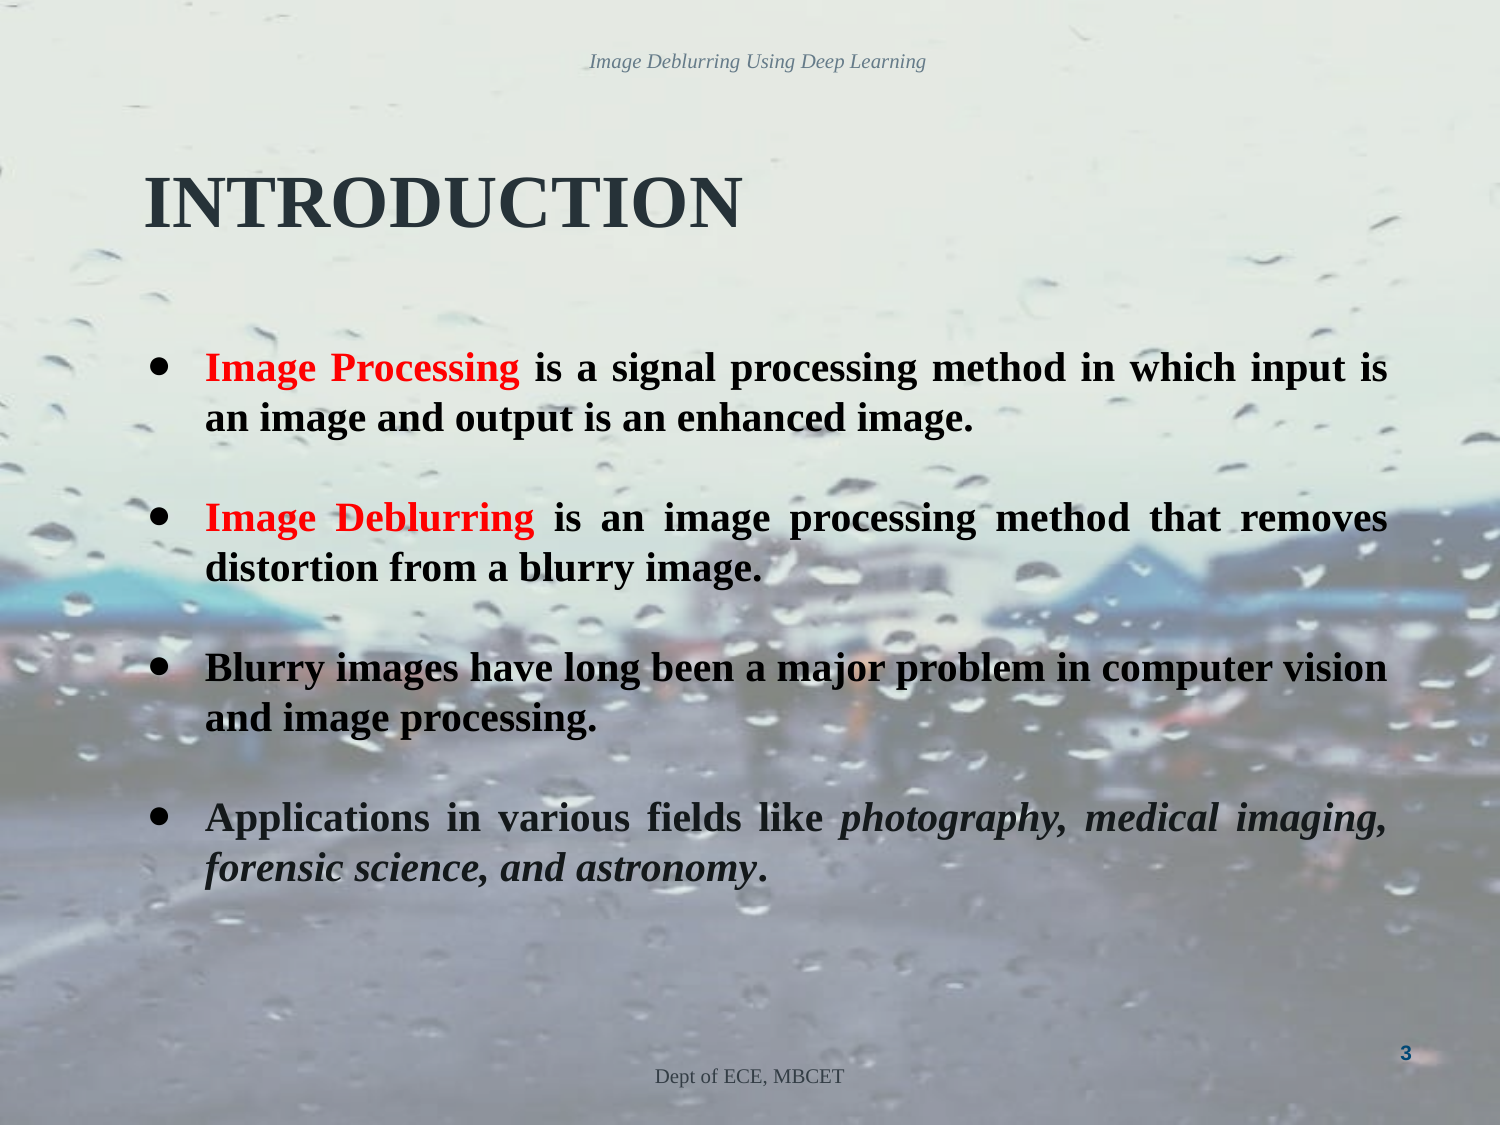

Image Deblurring Using Deep Learning
# INTRODUCTION
Image Processing is a signal processing method in which input is an image and output is an enhanced image.

Image Deblurring is an image processing method that removes distortion from a blurry image.

Blurry images have long been a major problem in computer vision and image processing.

Applications in various fields like photography, medical imaging, forensic science, and astronomy.
3
Dept of ECE, MBCET